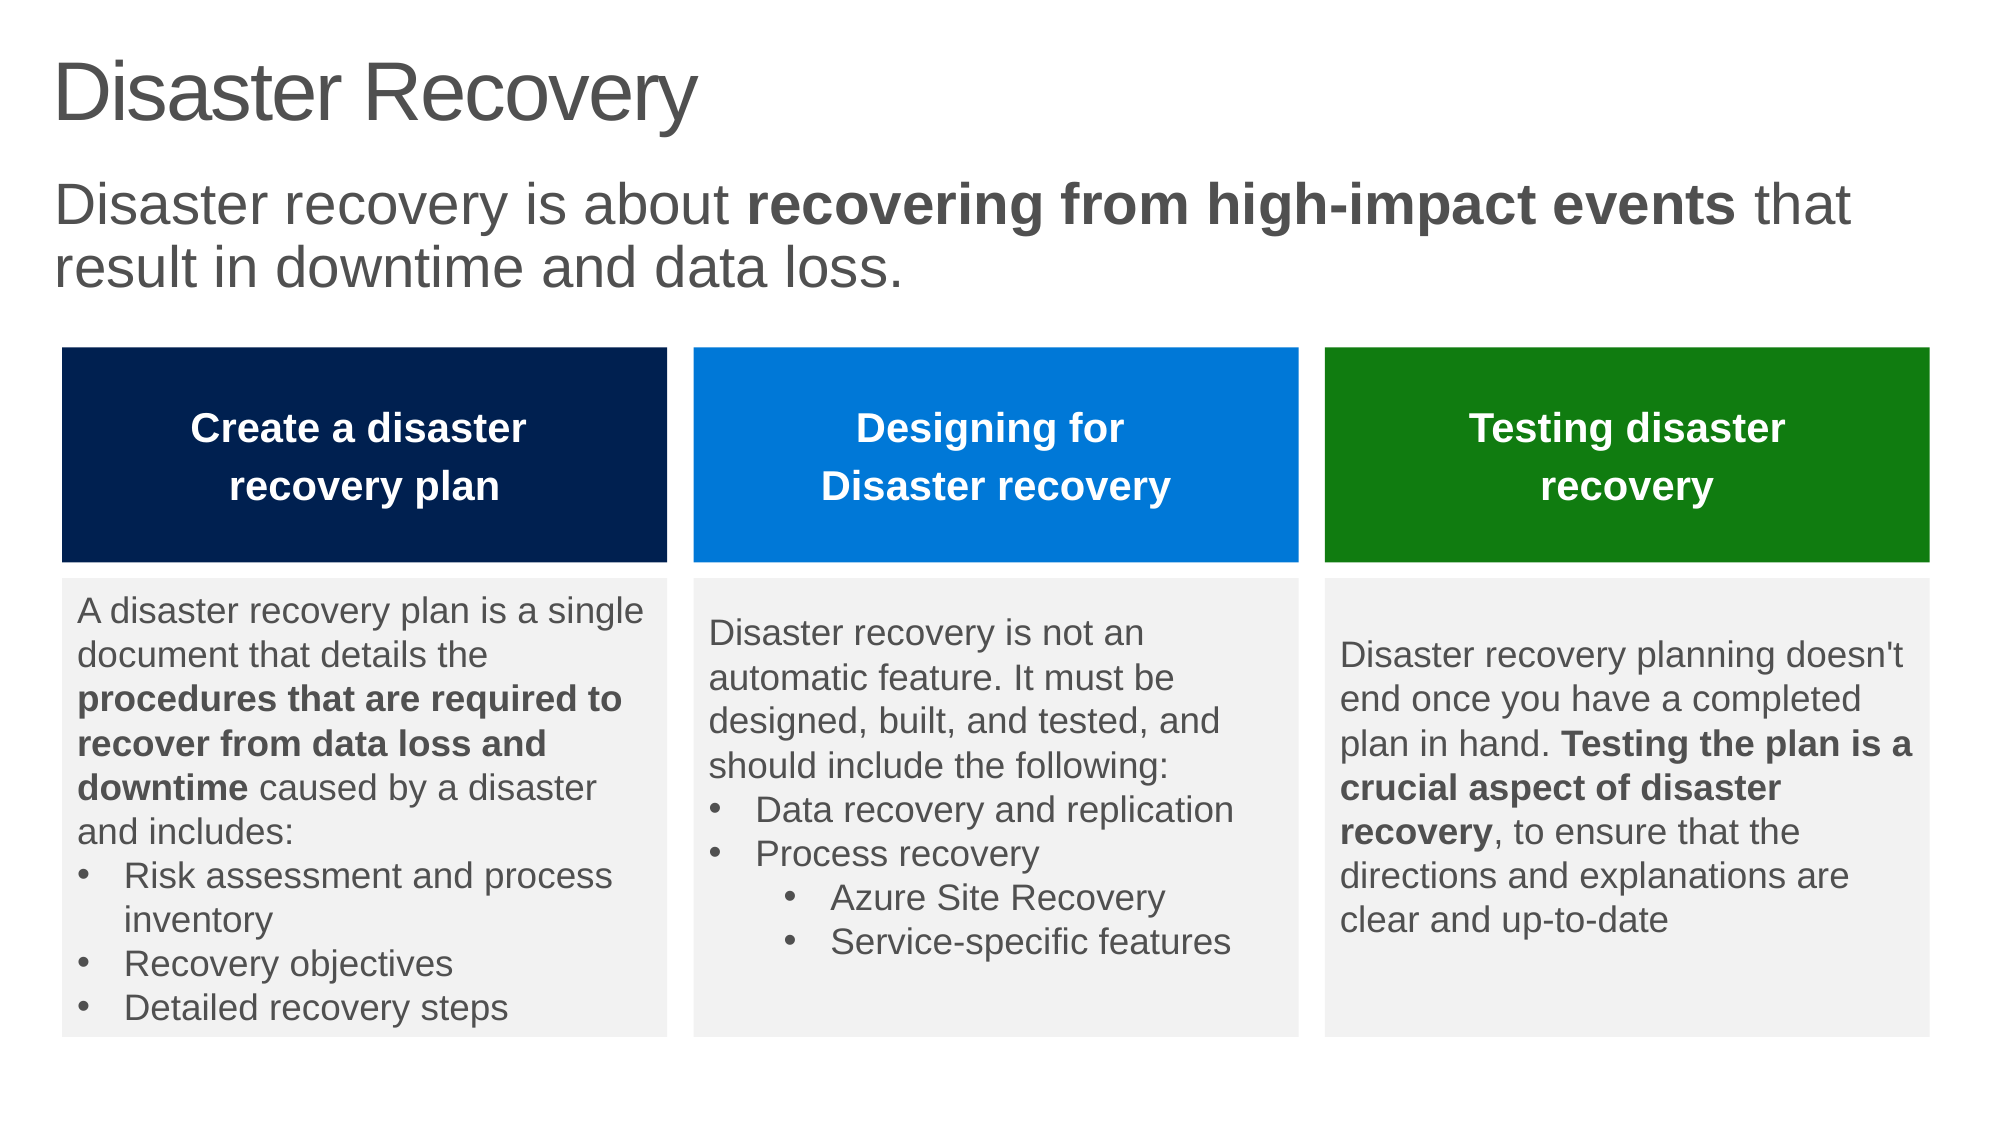

# Disaster Recovery
Disaster recovery is about recovering from high-impact events that result in downtime and data loss.

Create a disaster
recovery plan
Designing for
Disaster recovery

Testing disaster
recovery

A disaster recovery plan is a single document that details the procedures that are required to recover from data loss and downtime caused by a disaster and includes:
Risk assessment and process inventory
Recovery objectives
Detailed recovery steps
Disaster recovery is not an automatic feature. It must be designed, built, and tested, and should include the following:
Data recovery and replication
Process recovery
Azure Site Recovery
Service-specific features

Disaster recovery planning doesn't end once you have a completed plan in hand. Testing the plan is a crucial aspect of disaster recovery, to ensure that the directions and explanations are clear and up-to-date